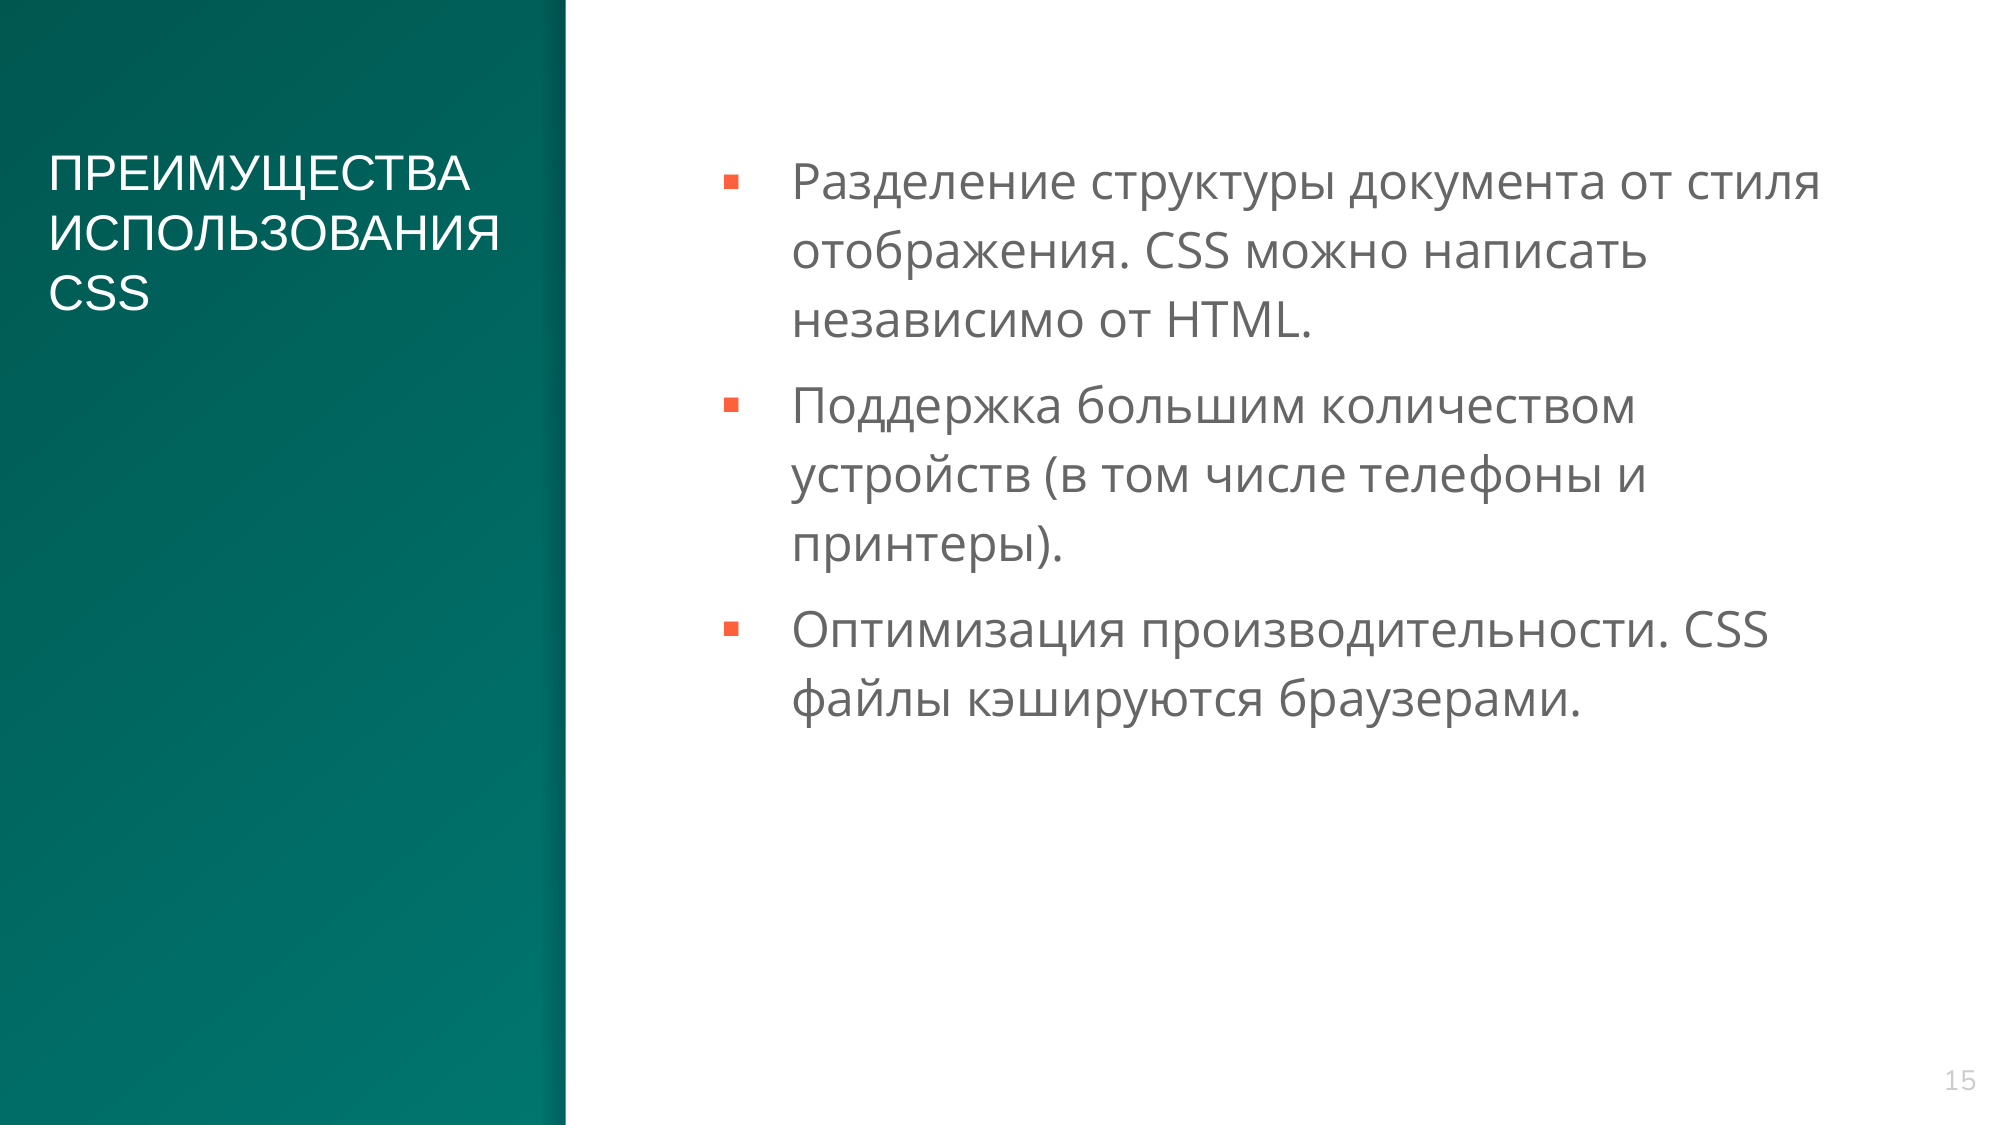

# ПРЕИМУЩЕСТВА ИСПОЛЬЗОВАНИЯ CSS
Разделение структуры документа от стиля отображения. CSS можно написать независимо от HTML.
Поддержка большим количеством устройств (в том числе телефоны и принтеры).
Оптимизация производительности. CSS файлы кэшируются браузерами.
15